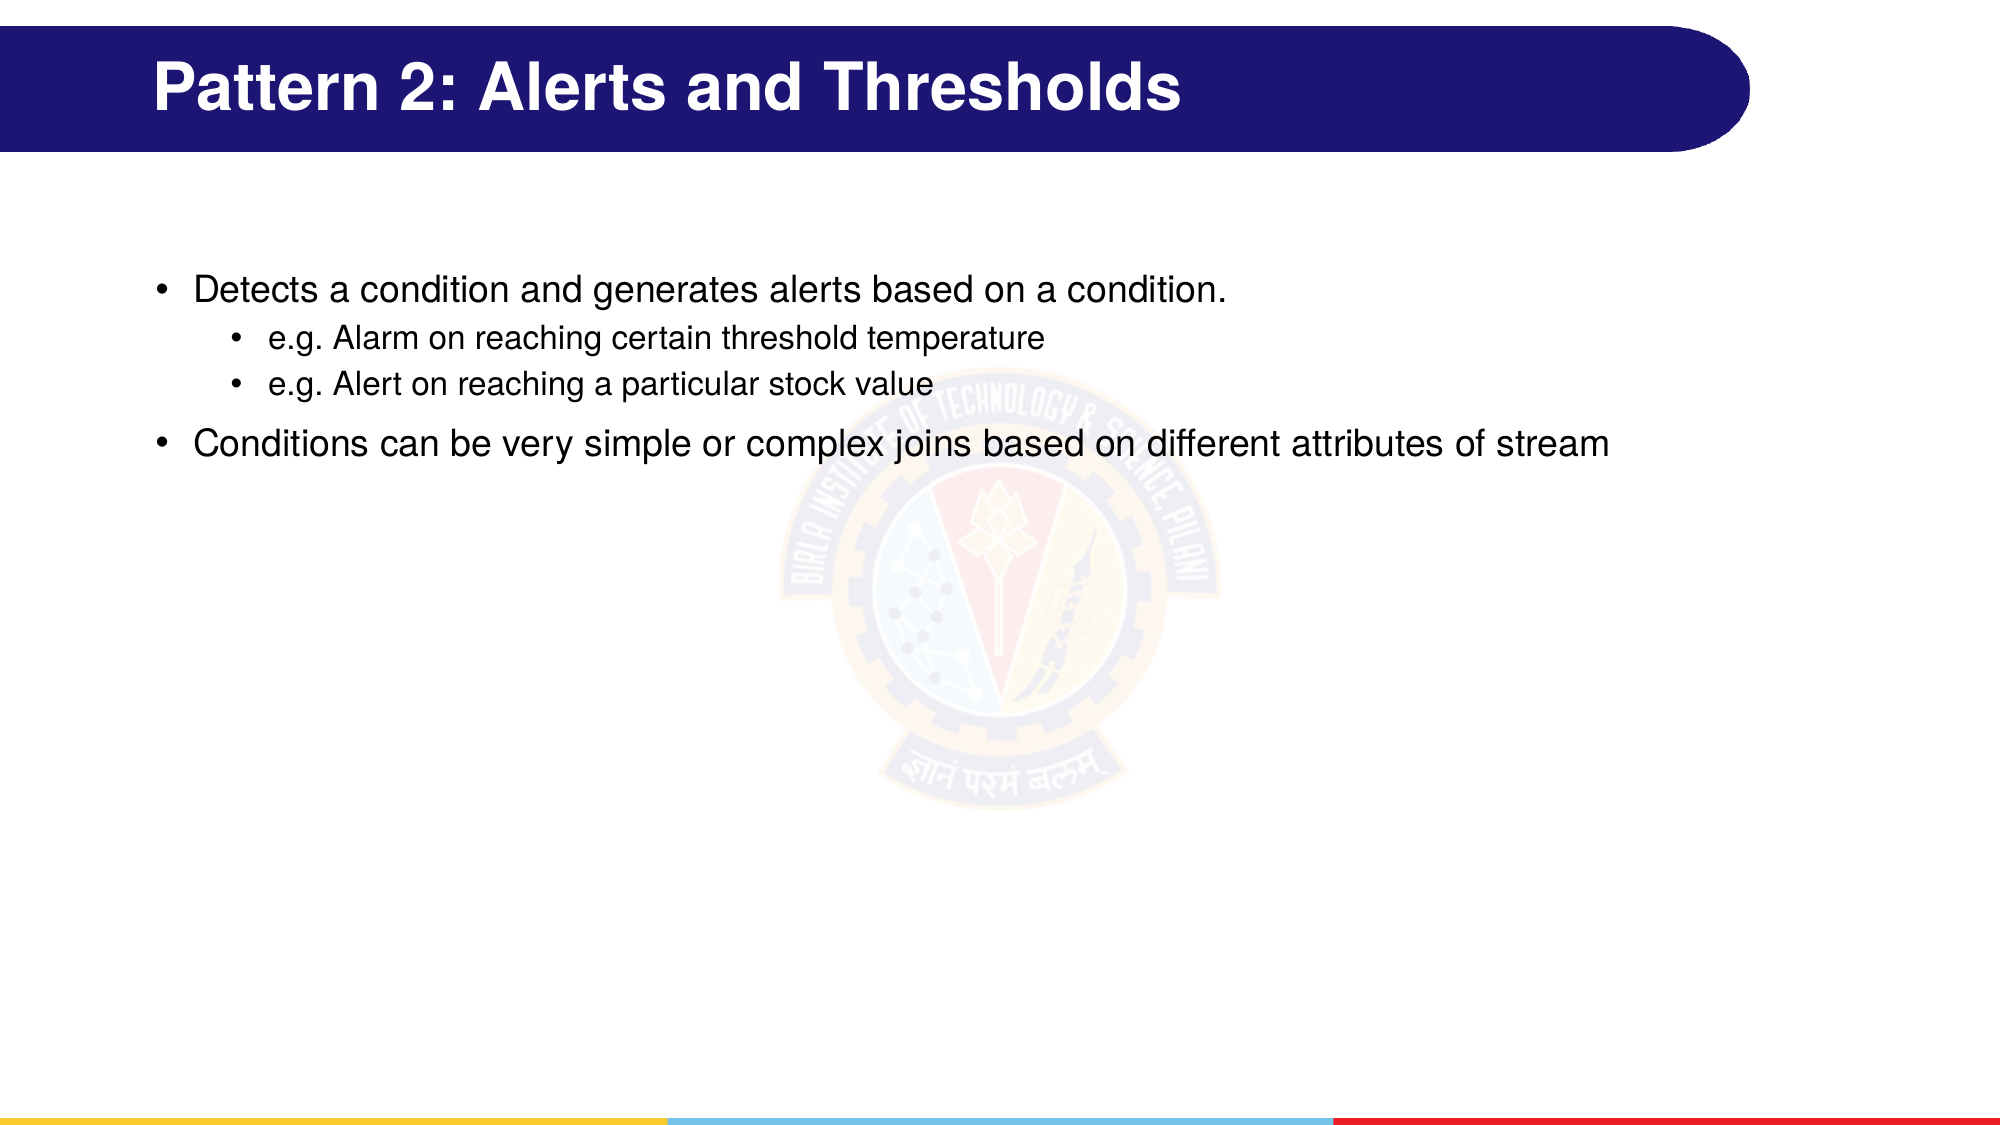

# Pattern 2: Alerts and Thresholds

Detects a condition and generates alerts based on a condition.
e.g. Alarm on reaching certain threshold temperature
e.g. Alert on reaching a particular stock value
Conditions can be very simple or complex joins based on different attributes of stream